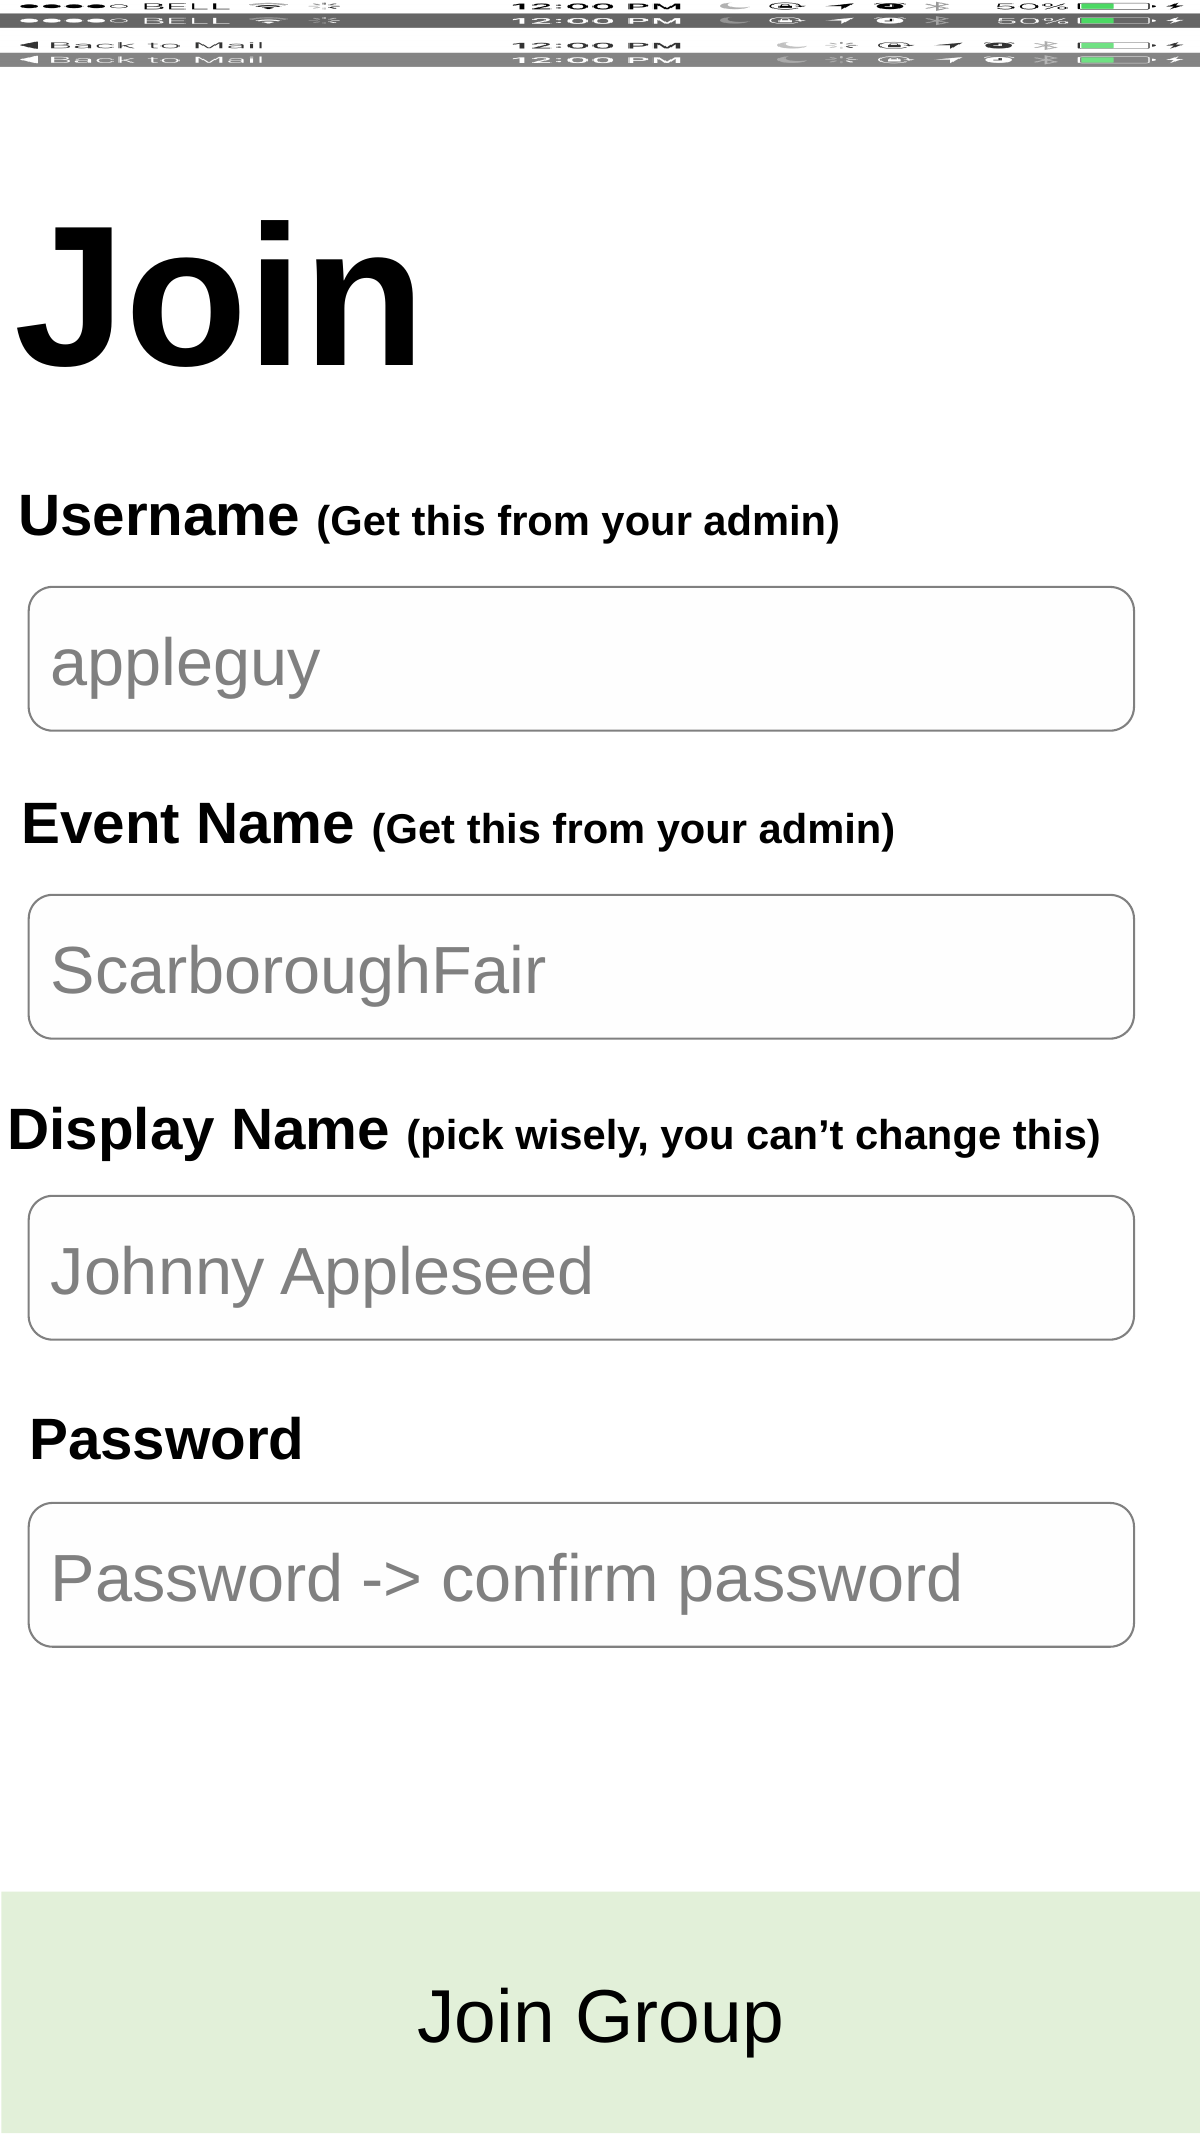

Join
Username (Get this from your admin)

appleguy
Event Name (Get this from your admin)

ScarboroughFair
Display Name (pick wisely, you can’t change this)

Johnny Appleseed
Password
Password -> confirm password
Join Group